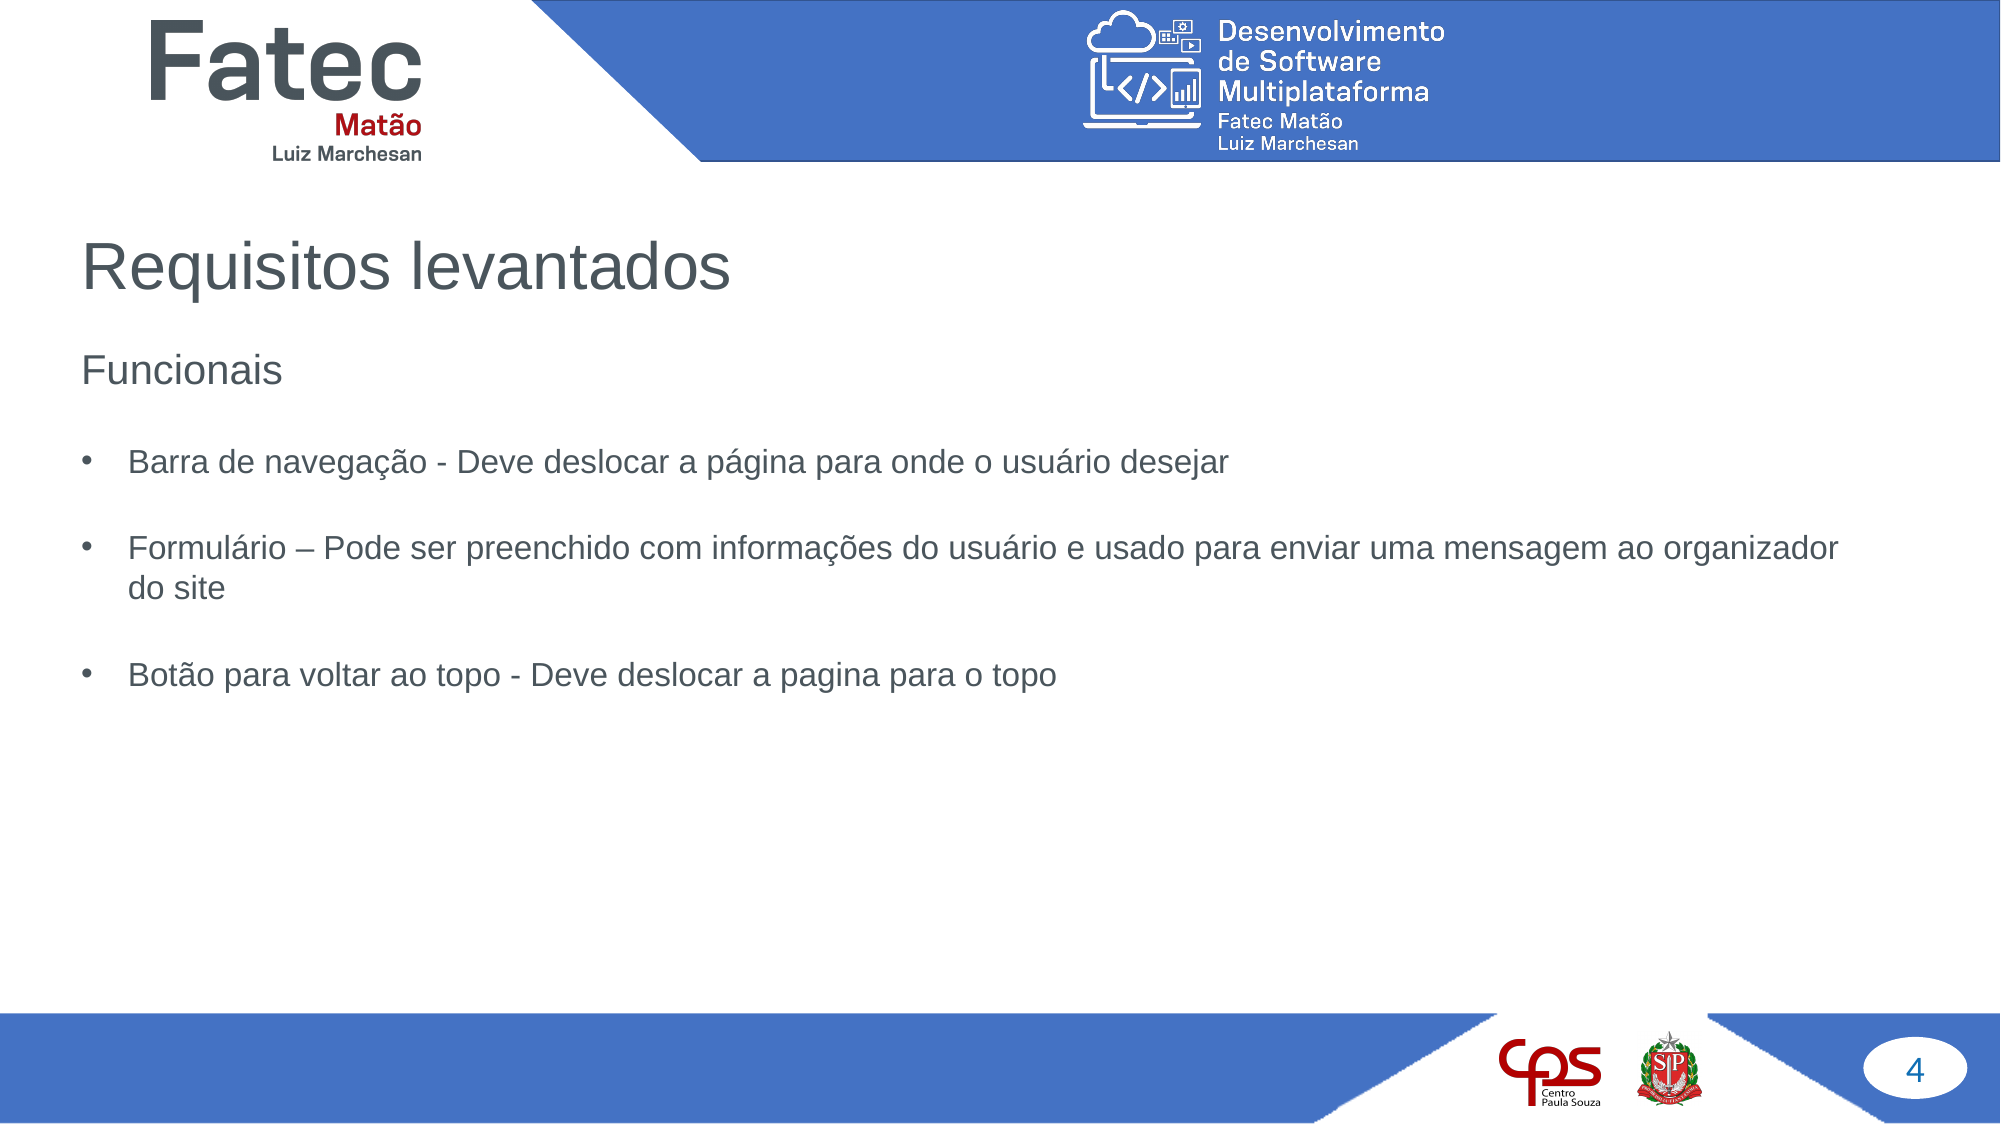

Requisitos levantados

Funcionais
Barra de navegação - Deve deslocar a página para onde o usuário desejar
Formulário – Pode ser preenchido com informações do usuário e usado para enviar uma mensagem ao organizador do site
Botão para voltar ao topo - Deve deslocar a pagina para o topo
4